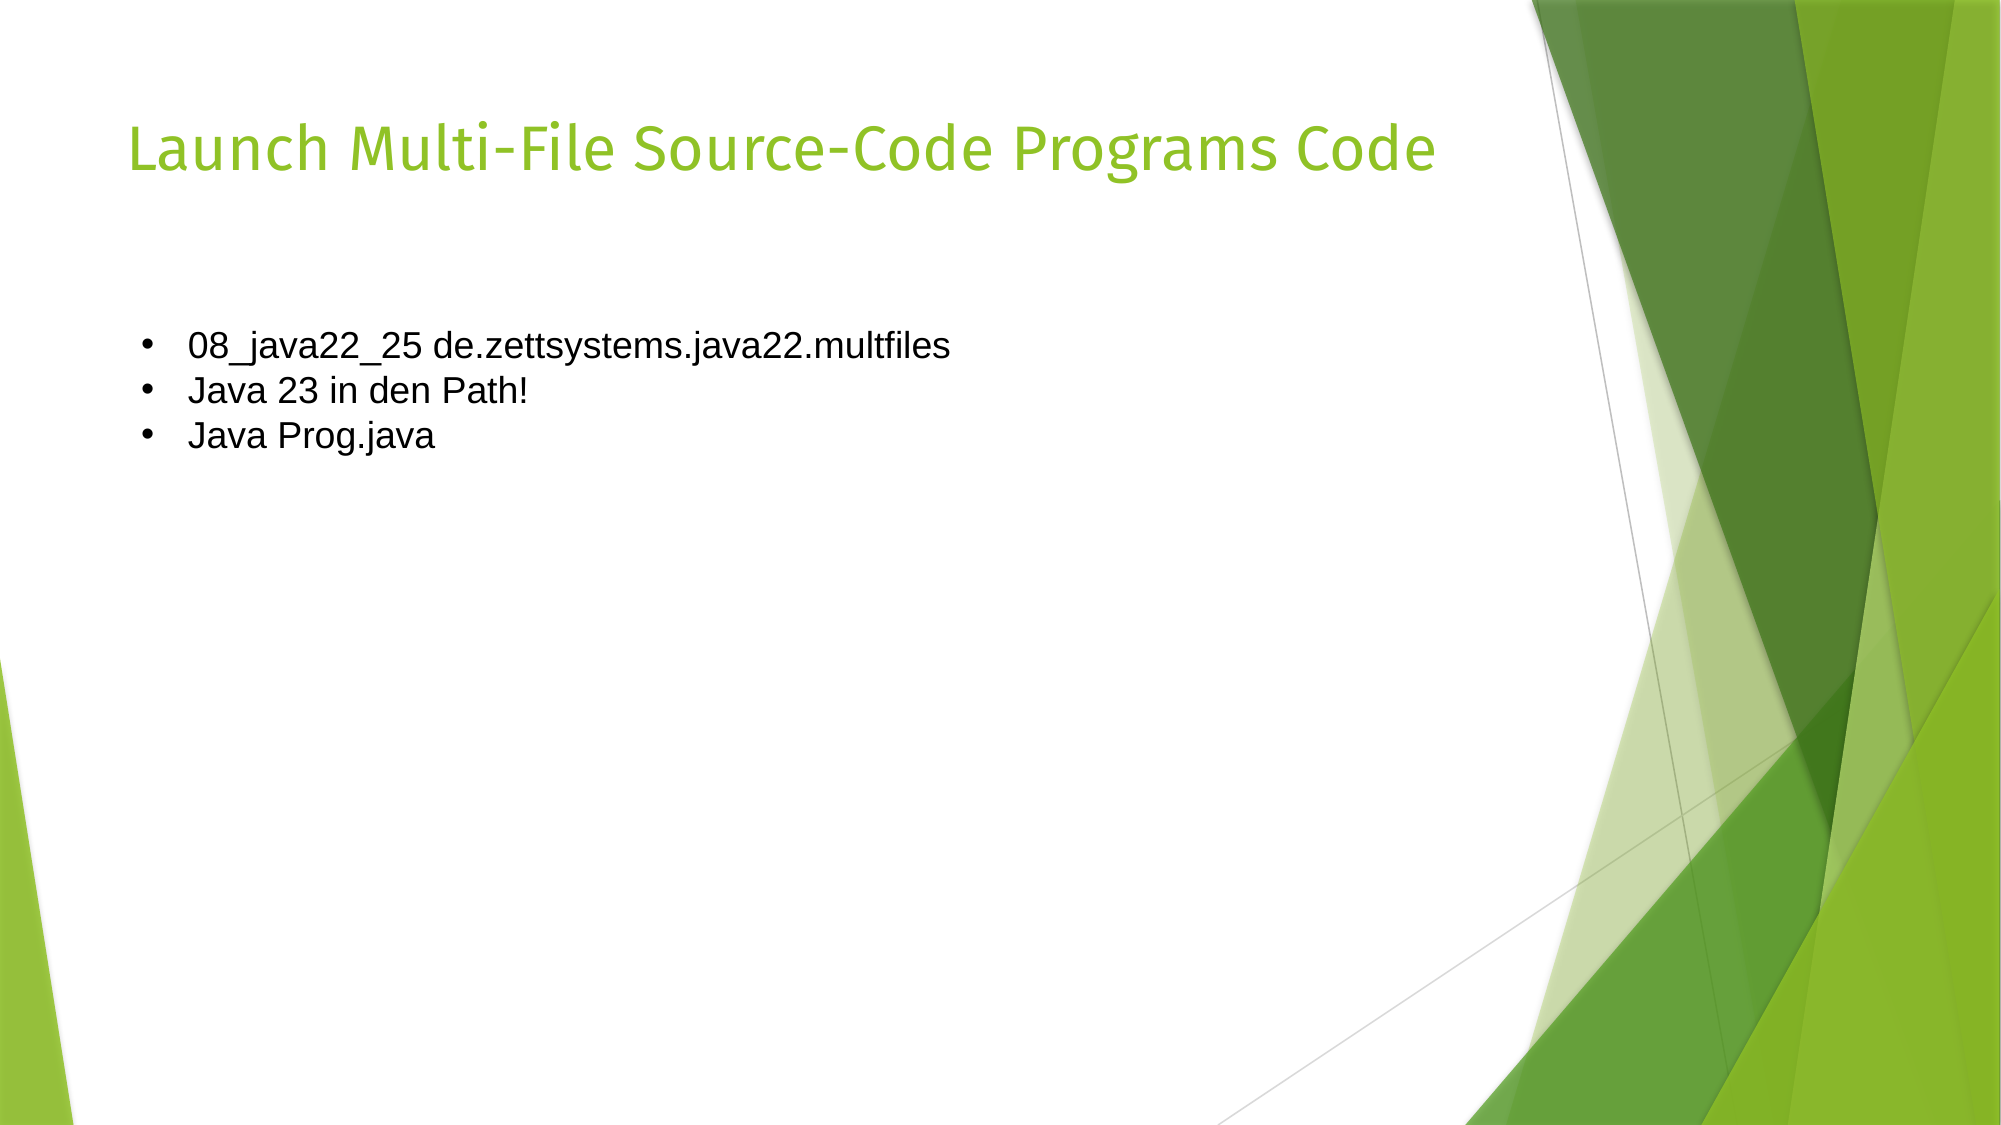

# Launch Multi-File Source-Code Programs Code
08_java22_25 de.zettsystems.java22.multfiles
Java 23 in den Path!
Java Prog.java